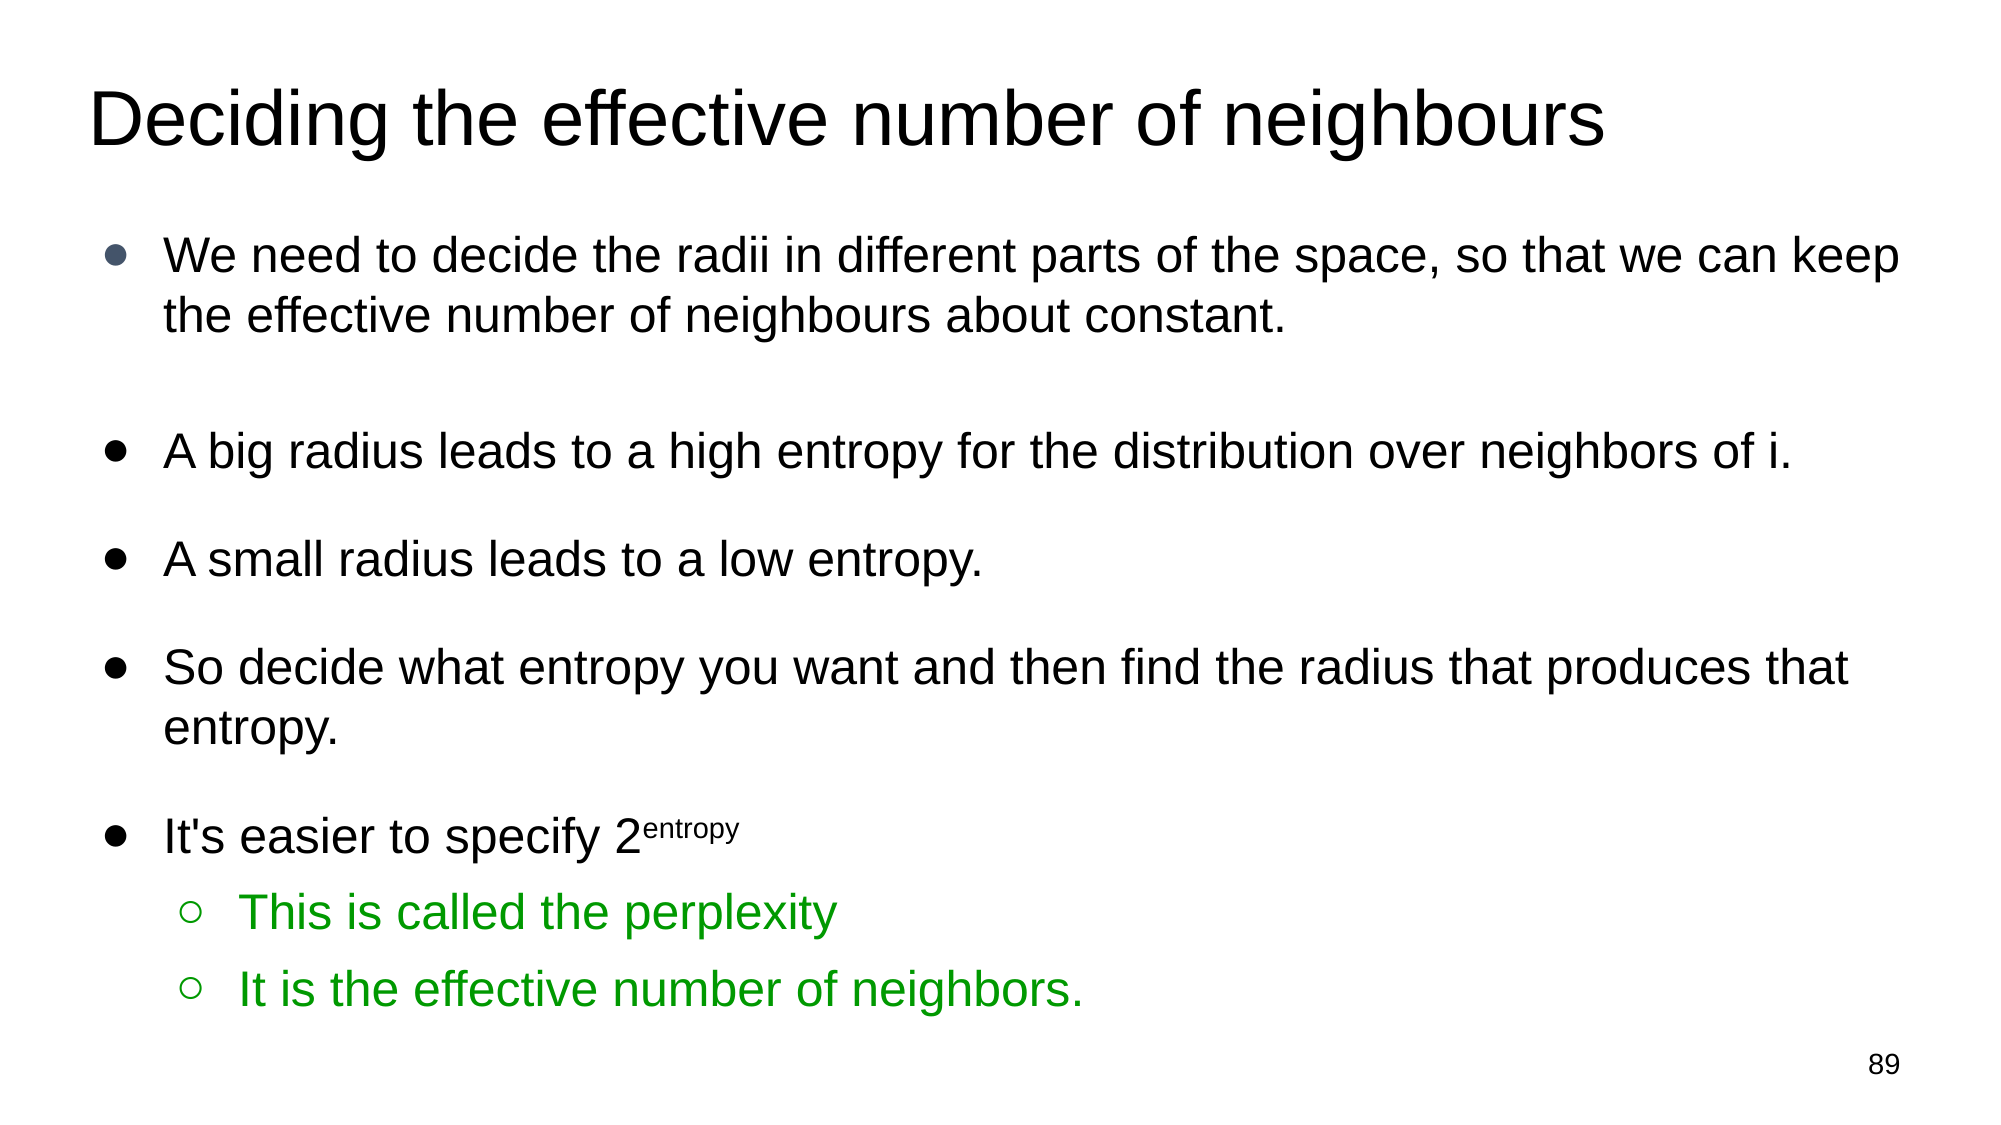

# Deciding the effective number of neighbours
We need to decide the radii in different parts of the space, so that we can keep the effective number of neighbours about constant.

A big radius leads to a high entropy for the distribution over neighbors of i.

A small radius leads to a low entropy.

So decide what entropy you want and then find the radius that produces that entropy.

It's easier to specify 2entropy
This is called the perplexity
It is the effective number of neighbors.

89